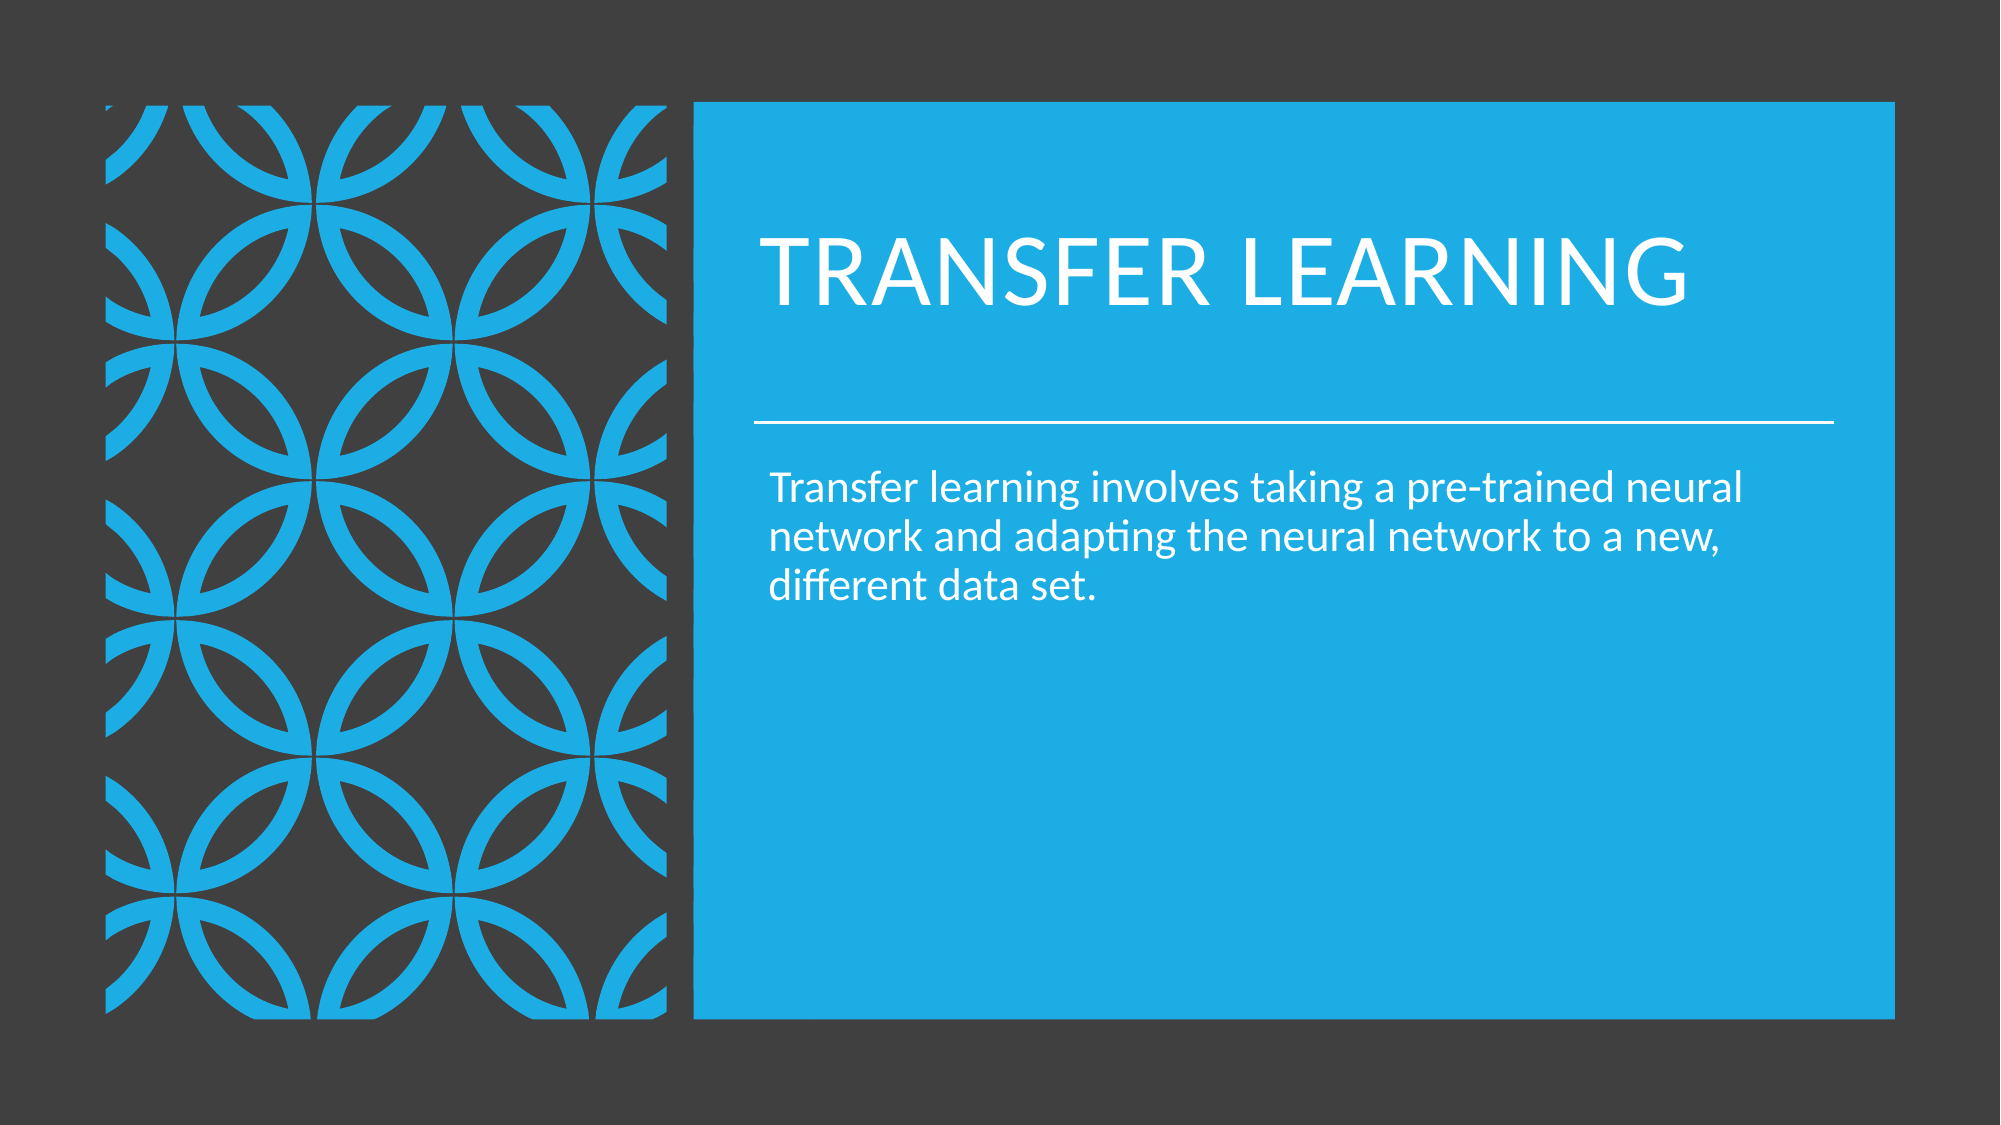

# Transfer Learning

Transfer learning involves taking a pre-trained neural network and adapting the neural network to a new, different data set.